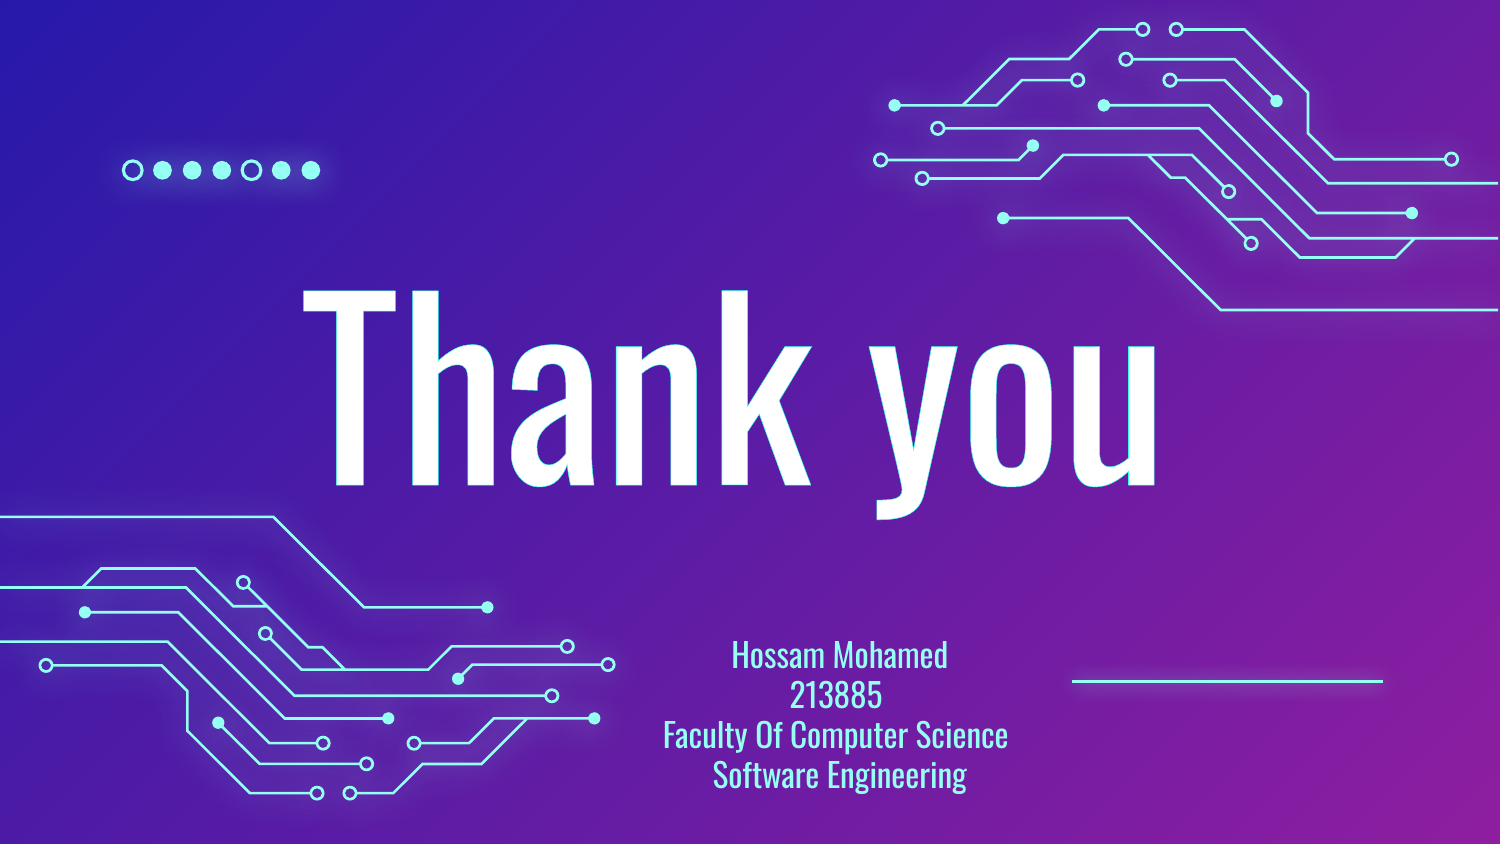

Thank you
Hossam Mohamed
213885
Faculty Of Computer Science
Software Engineering